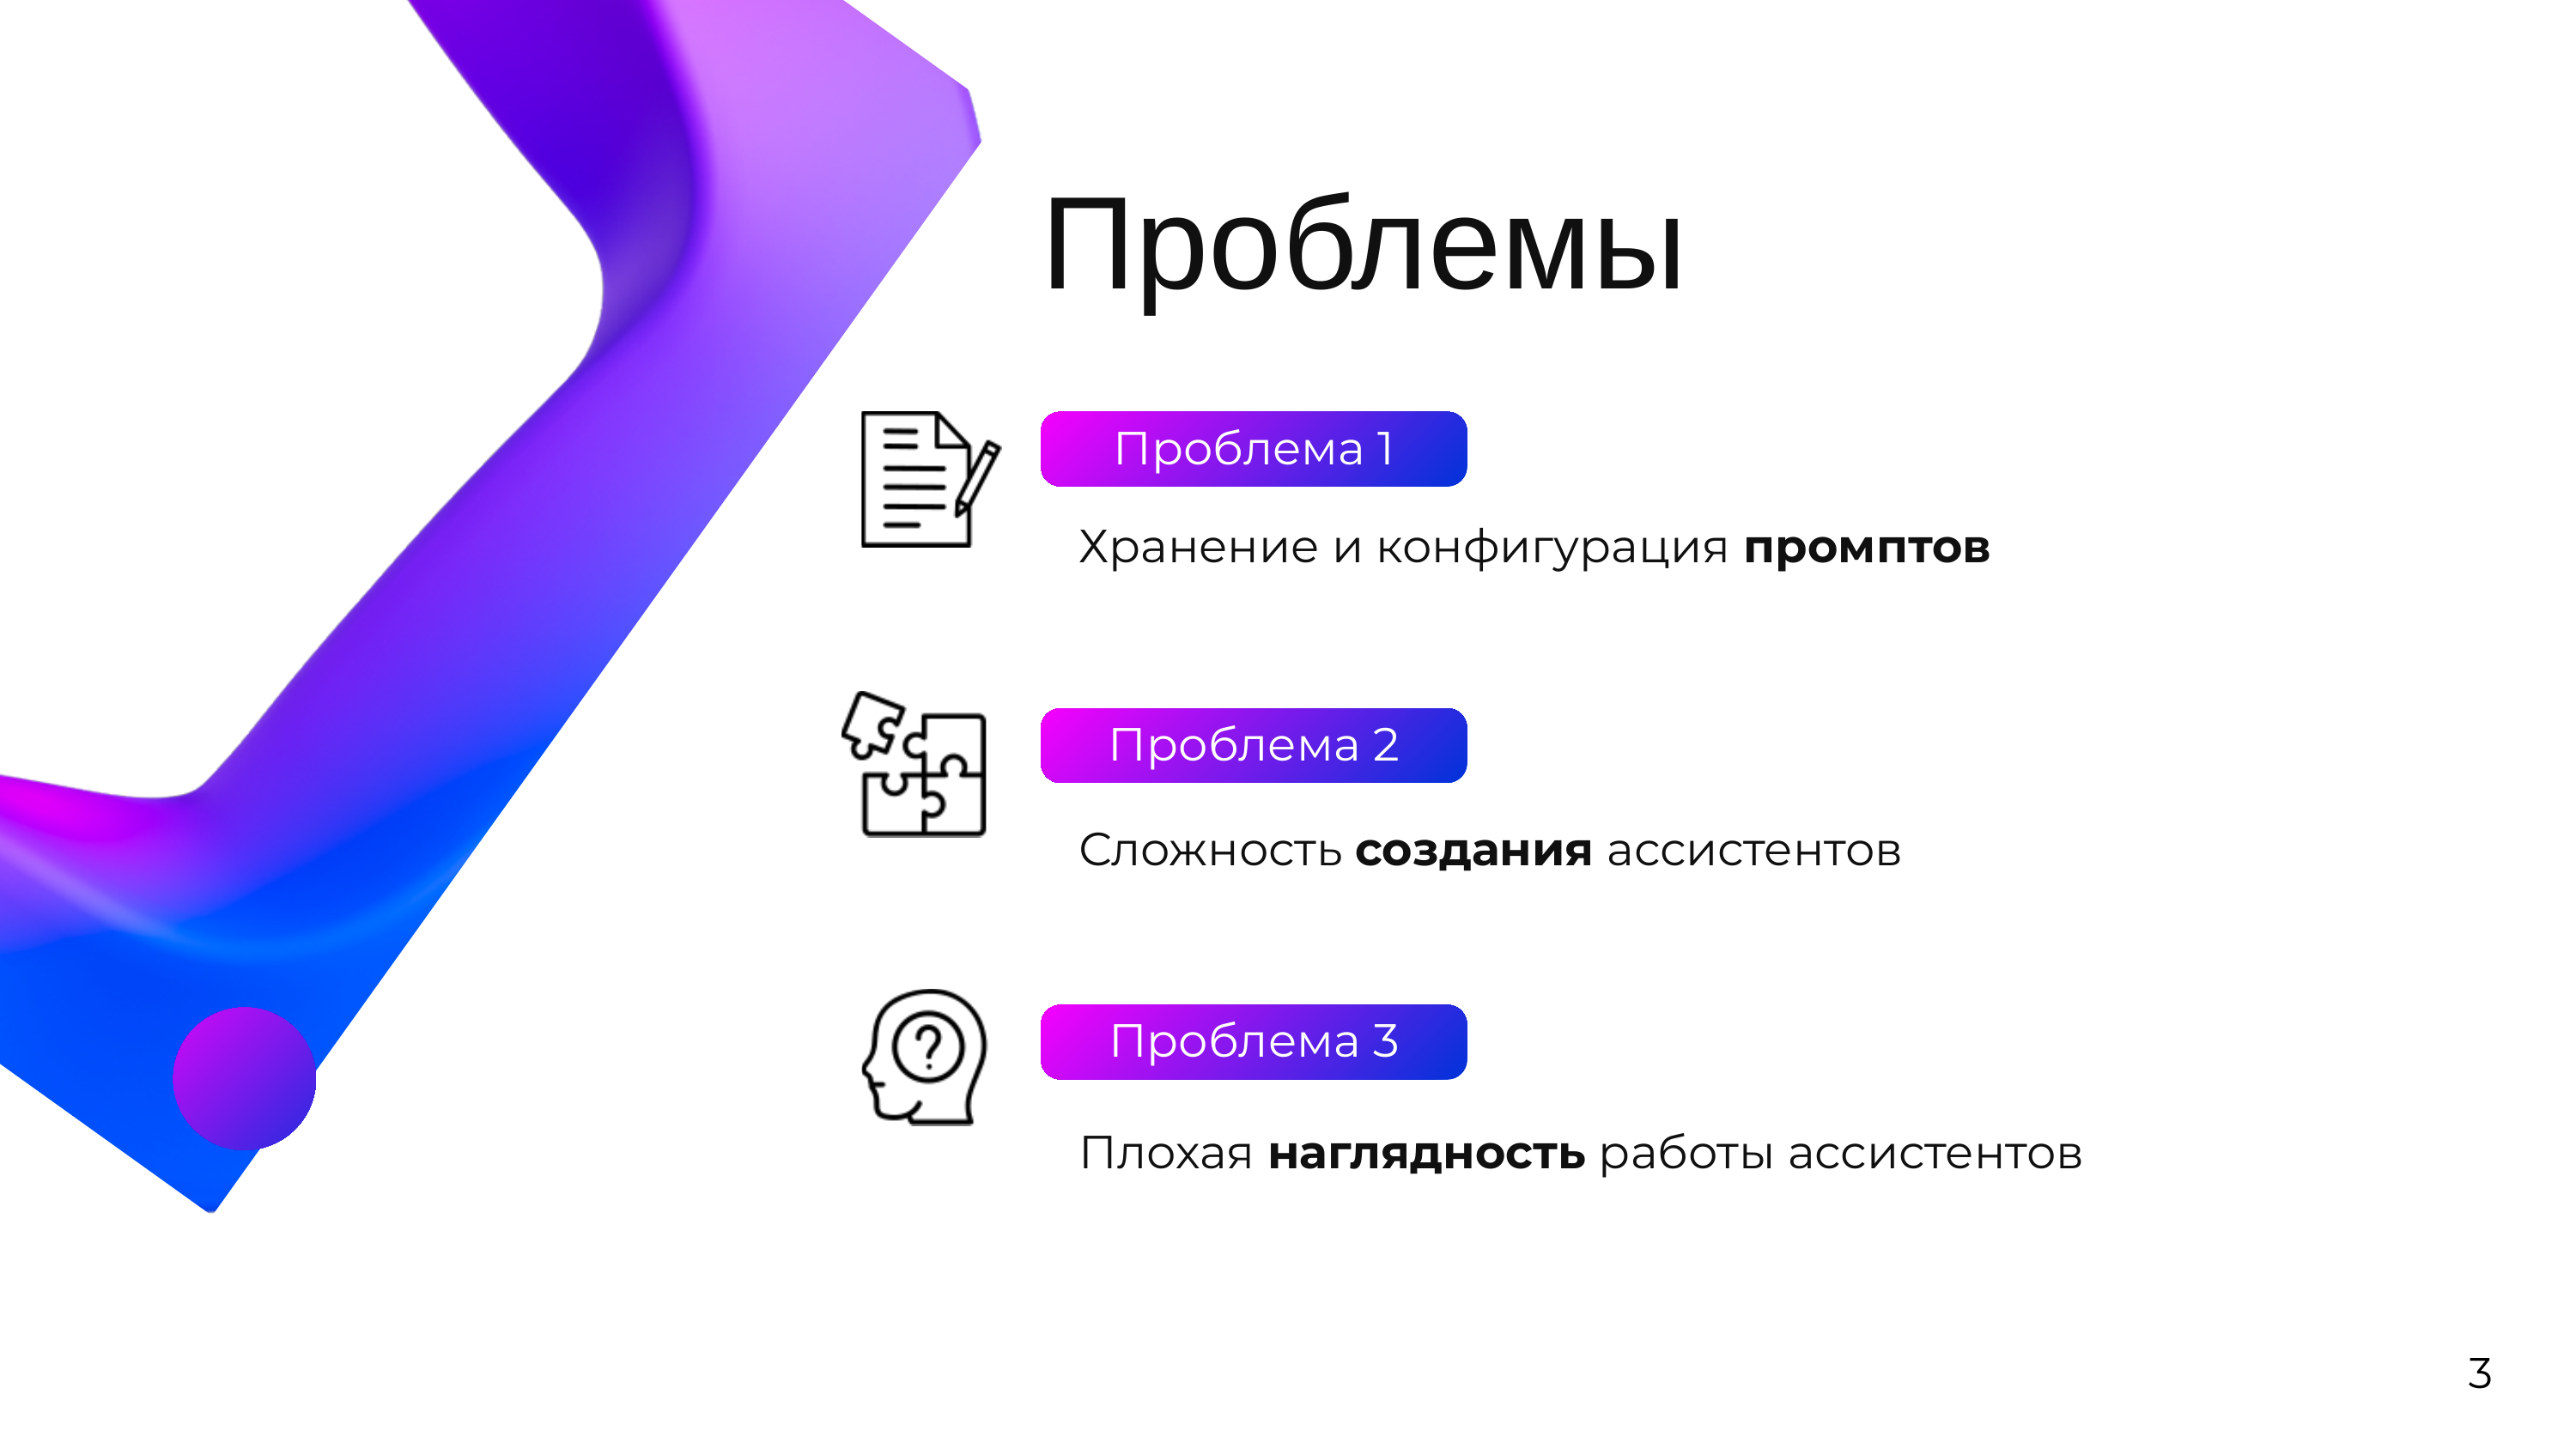

Проблемы

Проблема 1

Хранение и конфигурация промптов

Проблема 2
Сложность создания ассистентов

Проблема 3

Плохая наглядность работы ассистентов
3